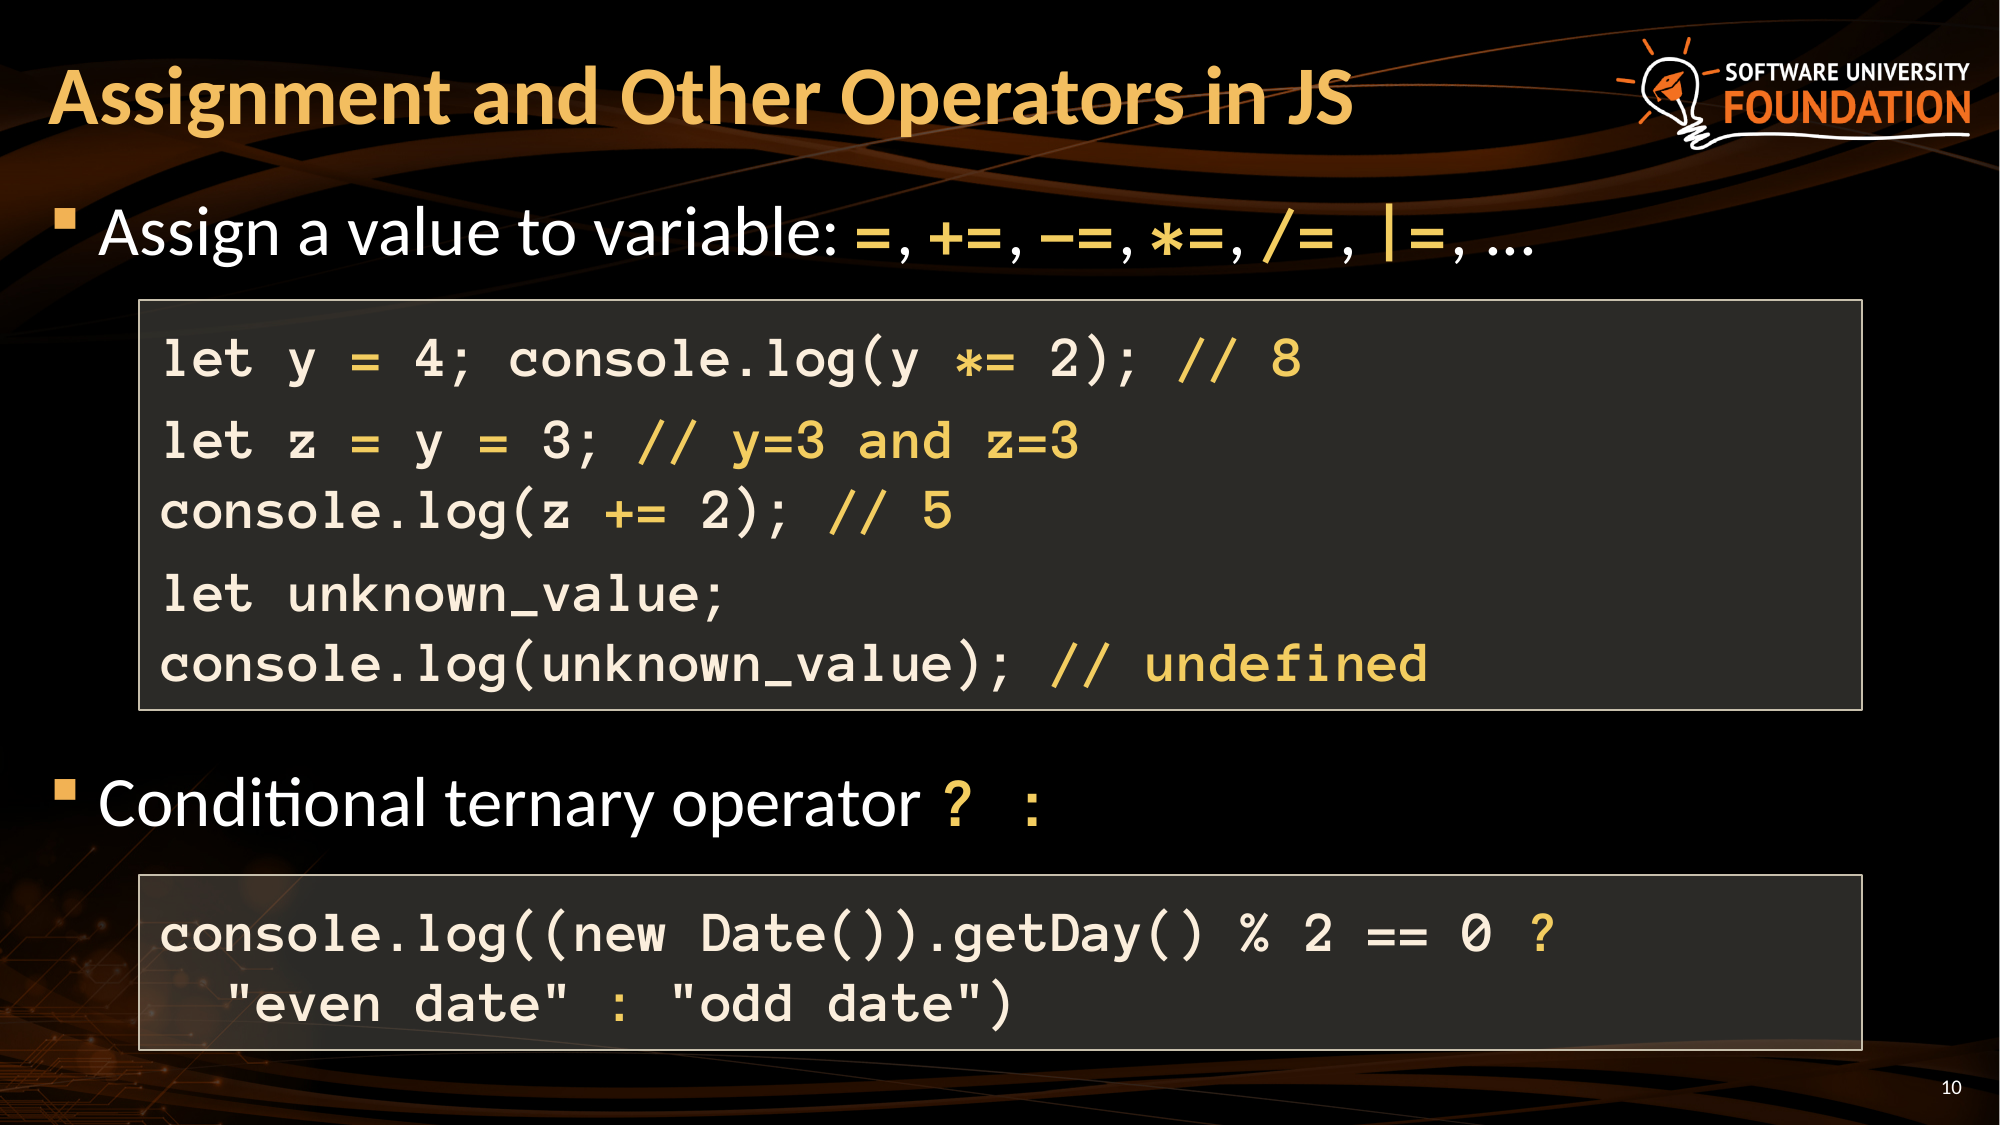

# Assignment and Other Operators in JS
Assign a value to variable: =, +=, -=, *=, /=, |=, ...

Conditional ternary operator ? :
let y = 4; console.log(y *= 2); // 8
let z = y = 3; // y=3 and z=3
console.log(z += 2); // 5
let unknown_value;
console.log(unknown_value); // undefined
console.log((new Date()).getDay() % 2 == 0 ?
  "even date" : "odd date")
10